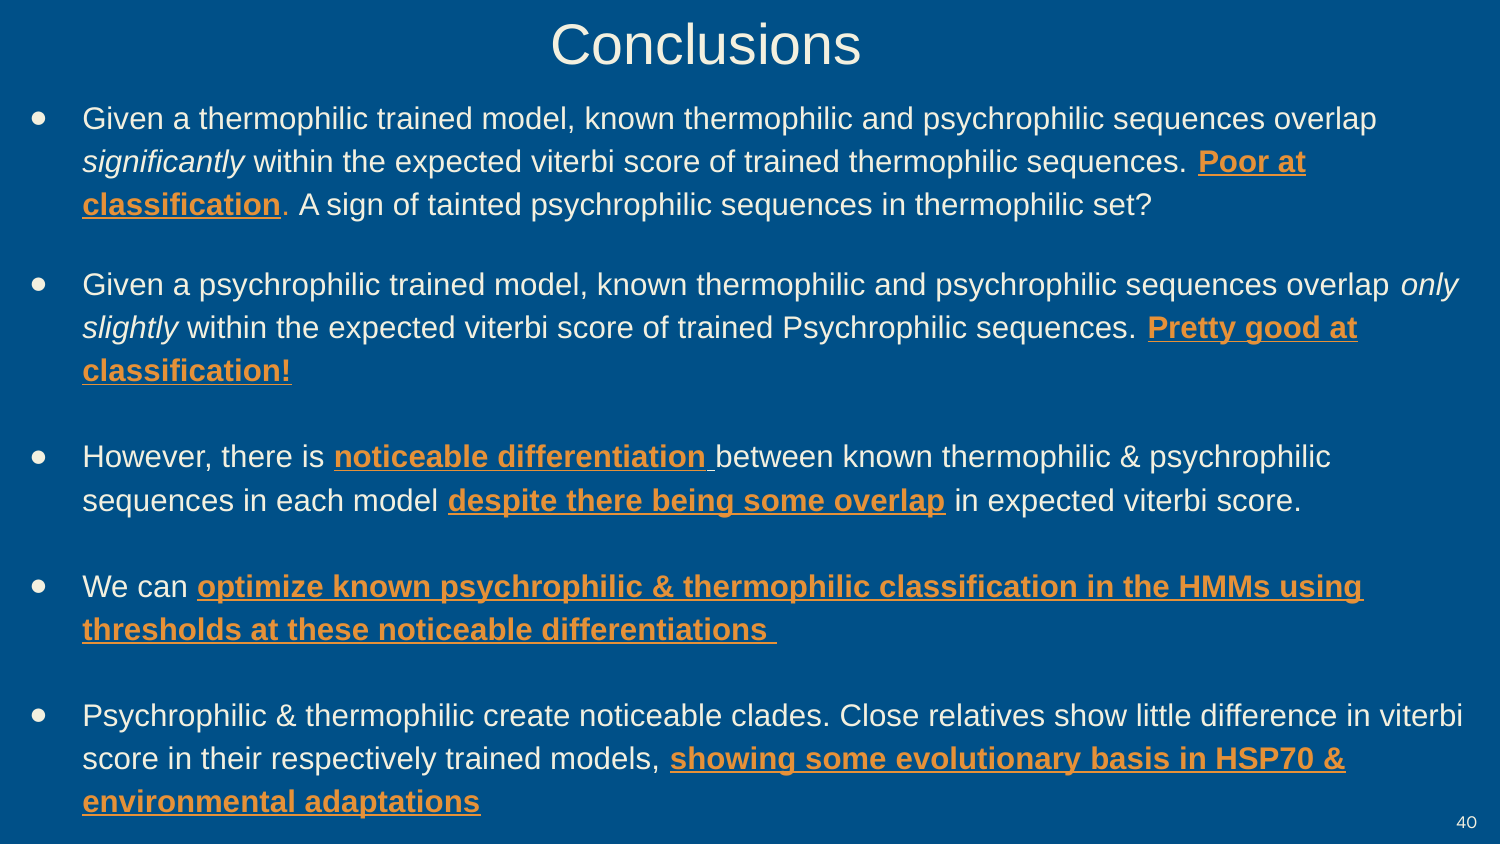

Conclusions
Given a thermophilic trained model, known thermophilic and psychrophilic sequences overlap significantly within the expected viterbi score of trained thermophilic sequences. Poor at classification. A sign of tainted psychrophilic sequences in thermophilic set?
Given a psychrophilic trained model, known thermophilic and psychrophilic sequences overlap only slightly within the expected viterbi score of trained Psychrophilic sequences. Pretty good at classification!
However, there is noticeable differentiation between known thermophilic & psychrophilic sequences in each model despite there being some overlap in expected viterbi score.
We can optimize known psychrophilic & thermophilic classification in the HMMs using thresholds at these noticeable differentiations
Psychrophilic & thermophilic create noticeable clades. Close relatives show little difference in viterbi score in their respectively trained models, showing some evolutionary basis in HSP70 & environmental adaptations
40